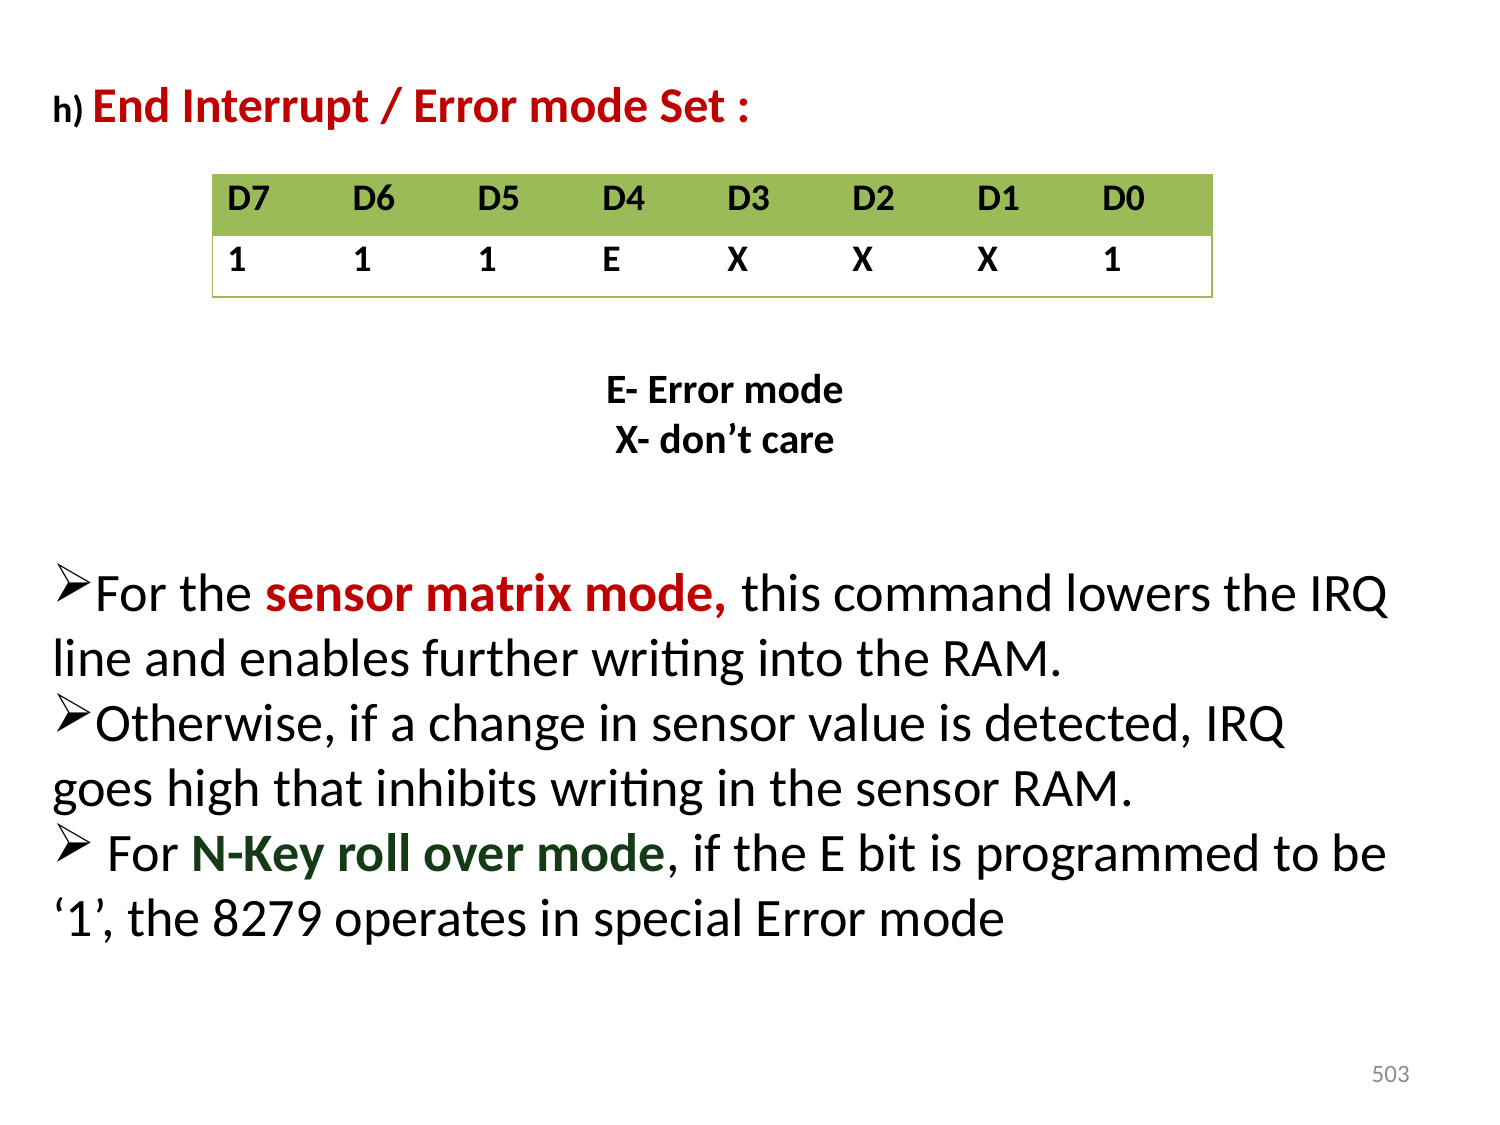

h) End Interrupt / Error mode Set :

E- Error mode
X- don’t care

For the sensor matrix mode, this command lowers the IRQ line and enables further writing into the RAM.
Otherwise, if a change in sensor value is detected, IRQ goes high that inhibits writing in the sensor RAM.
 For N-Key roll over mode, if the E bit is programmed to be ‘1’, the 8279 operates in special Error mode
| D7 | D6 | D5 | D4 | D3 | D2 | D1 | D0 |
| --- | --- | --- | --- | --- | --- | --- | --- |
| 1 | 1 | 1 | E | X | X | X | 1 |
503